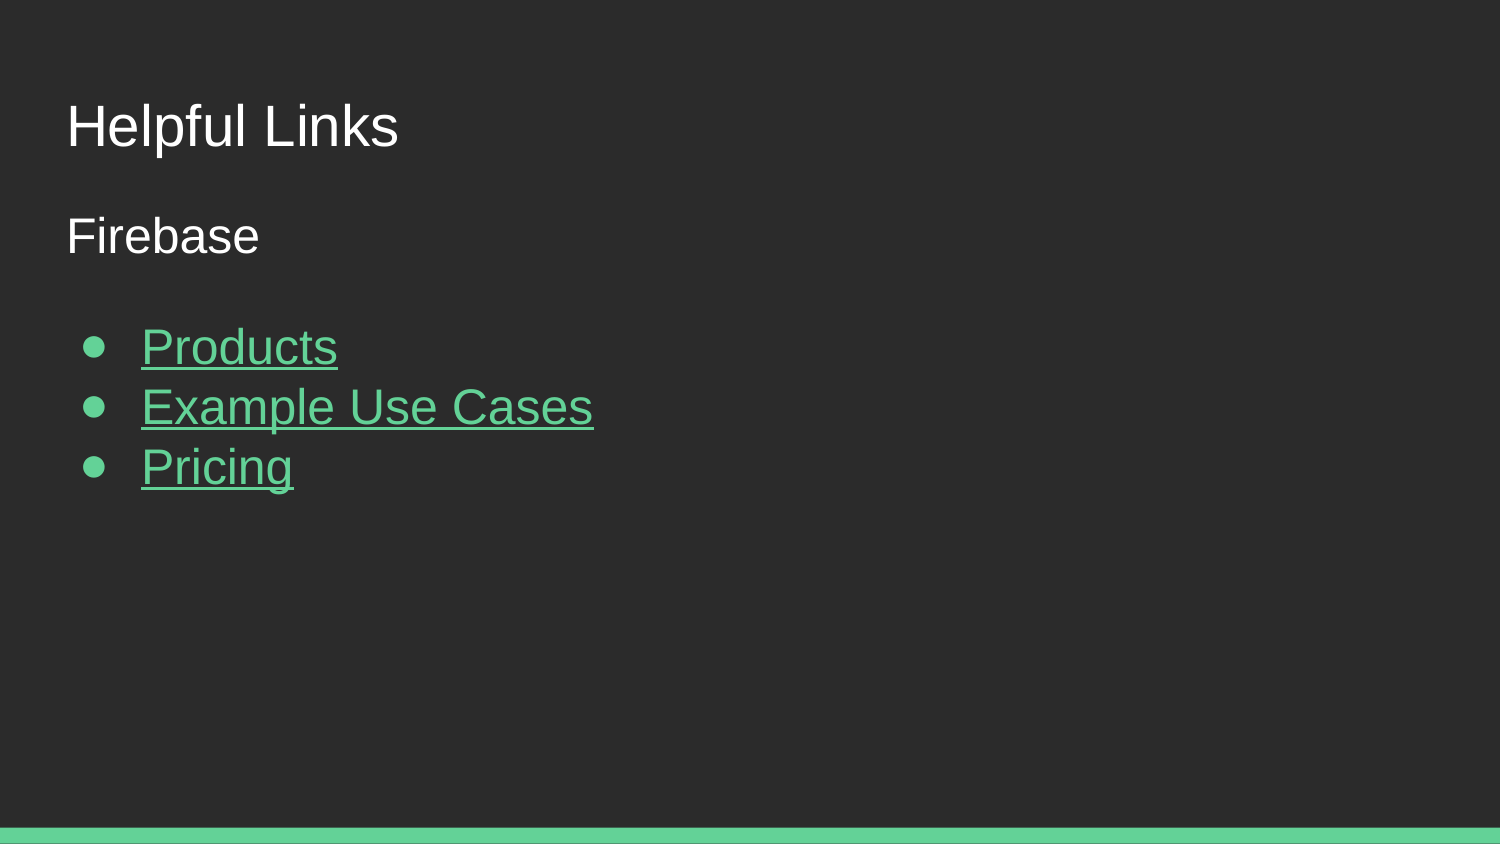

# Helpful Links
Firebase
Products
Example Use Cases
Pricing